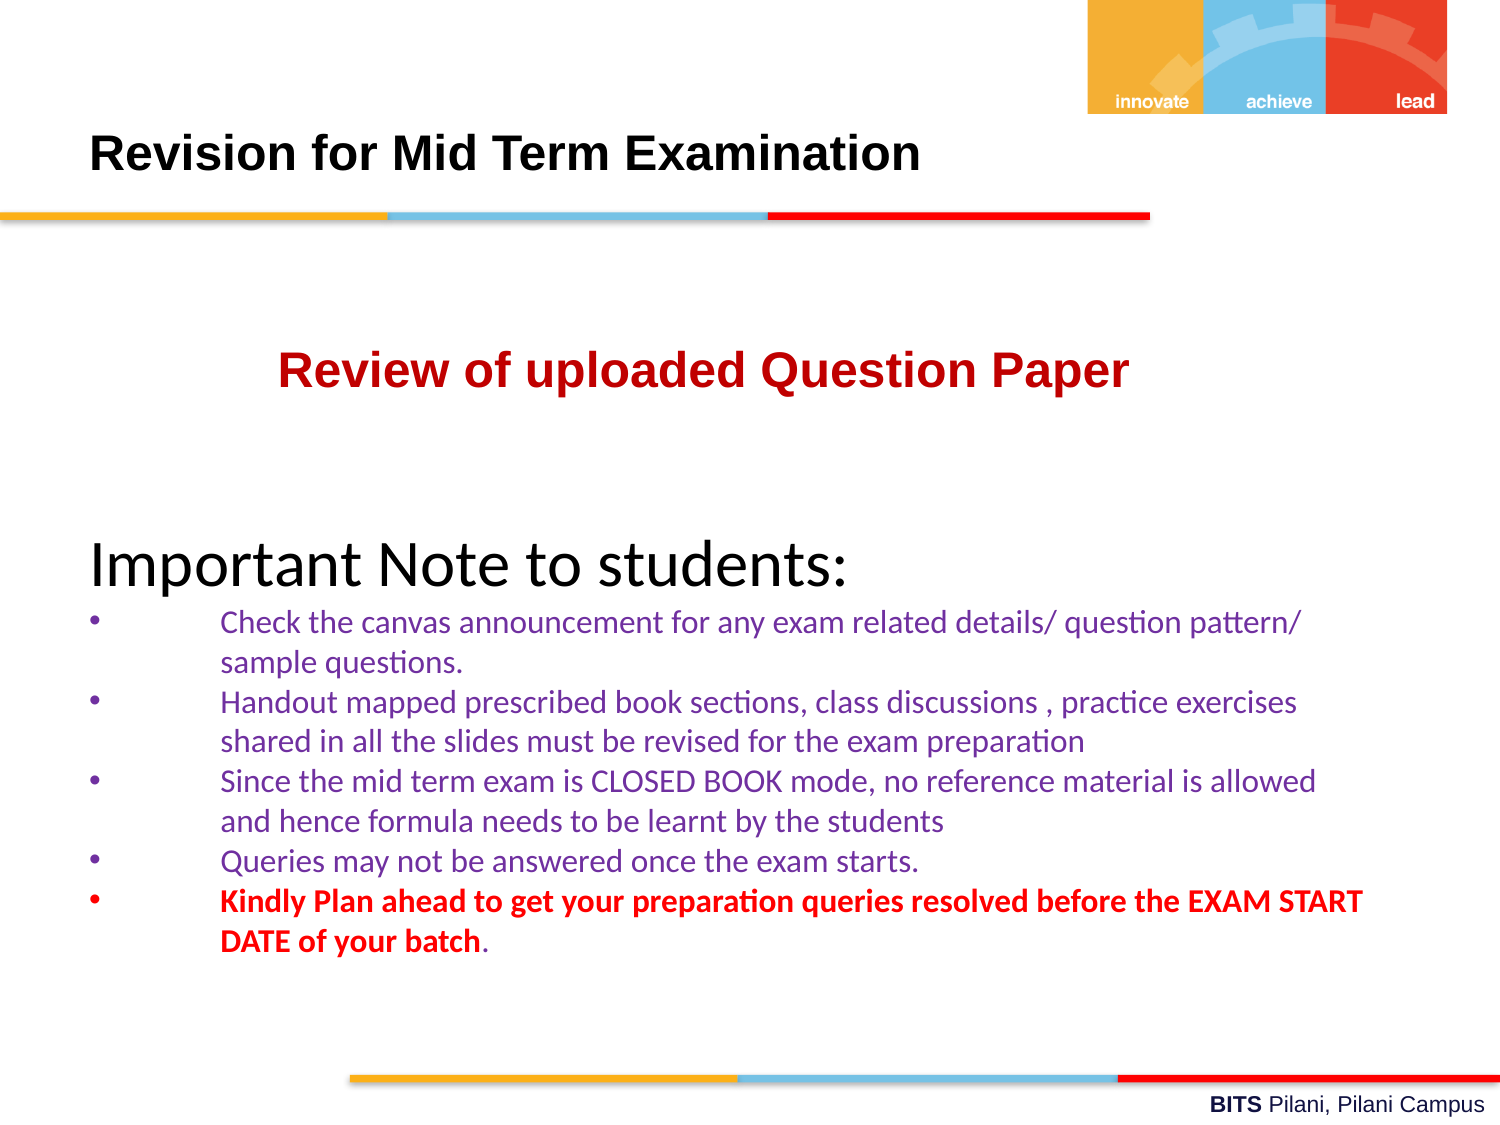

# Revision for Mid Term Examination
Review of uploaded Question Paper
Important Note to students:
Check the canvas announcement for any exam related details/ question pattern/ sample questions.
Handout mapped prescribed book sections, class discussions , practice exercises shared in all the slides must be revised for the exam preparation
Since the mid term exam is CLOSED BOOK mode, no reference material is allowed and hence formula needs to be learnt by the students
Queries may not be answered once the exam starts.
Kindly Plan ahead to get your preparation queries resolved before the EXAM START DATE of your batch.